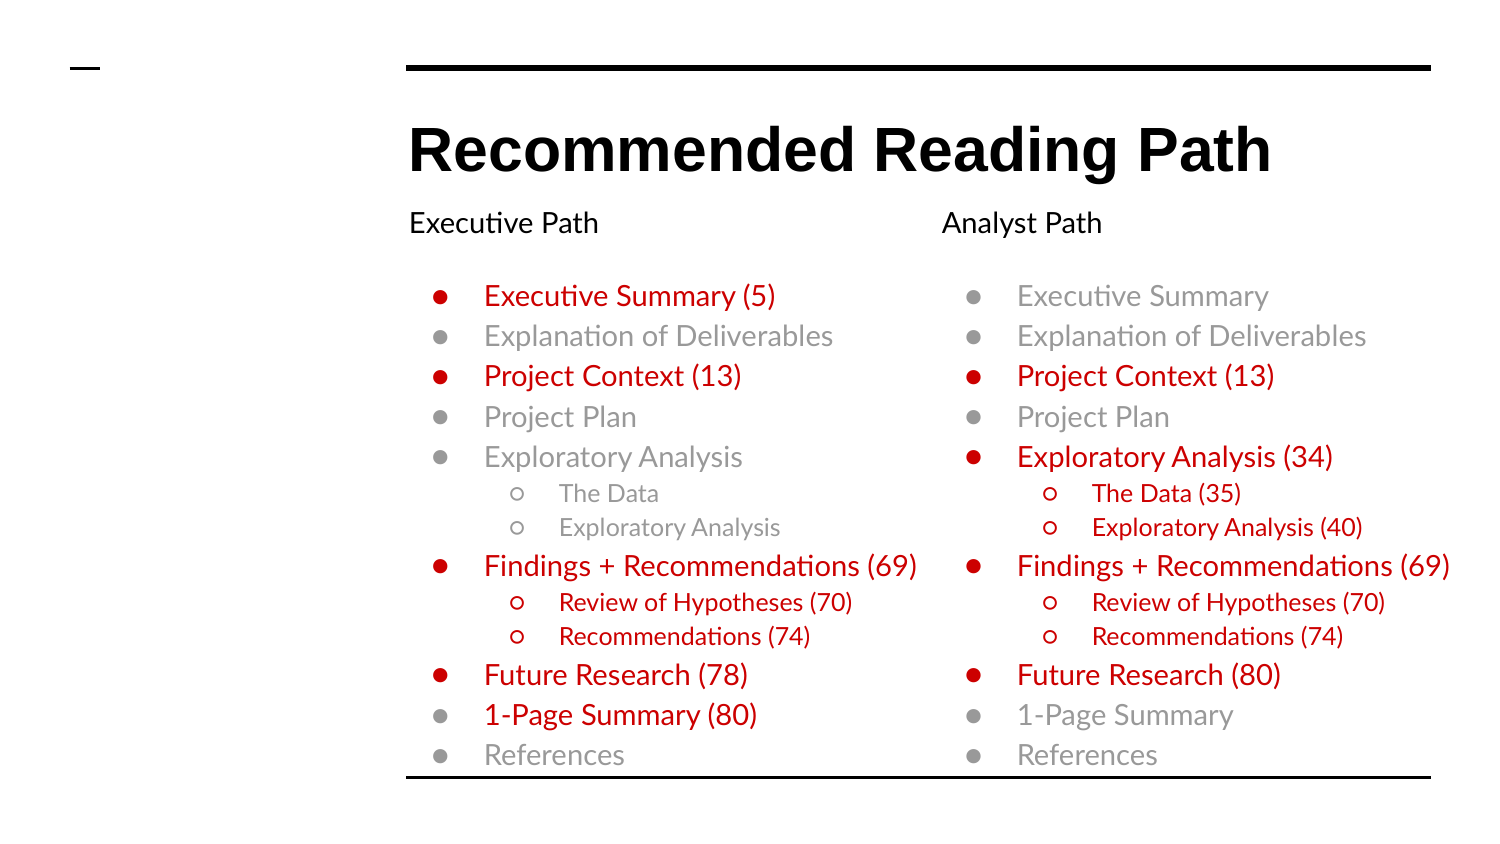

# Recommended Reading Path
Executive Path
Executive Summary (5)
Explanation of Deliverables
Project Context (13)
Project Plan
Exploratory Analysis
The Data
Exploratory Analysis
Findings + Recommendations (69)
Review of Hypotheses (70)
Recommendations (74)
Future Research (78)
1-Page Summary (80)
References
Analyst Path
Executive Summary
Explanation of Deliverables
Project Context (13)
Project Plan
Exploratory Analysis (34)
The Data (35)
Exploratory Analysis (40)
Findings + Recommendations (69)
Review of Hypotheses (70)
Recommendations (74)
Future Research (80)
1-Page Summary
References